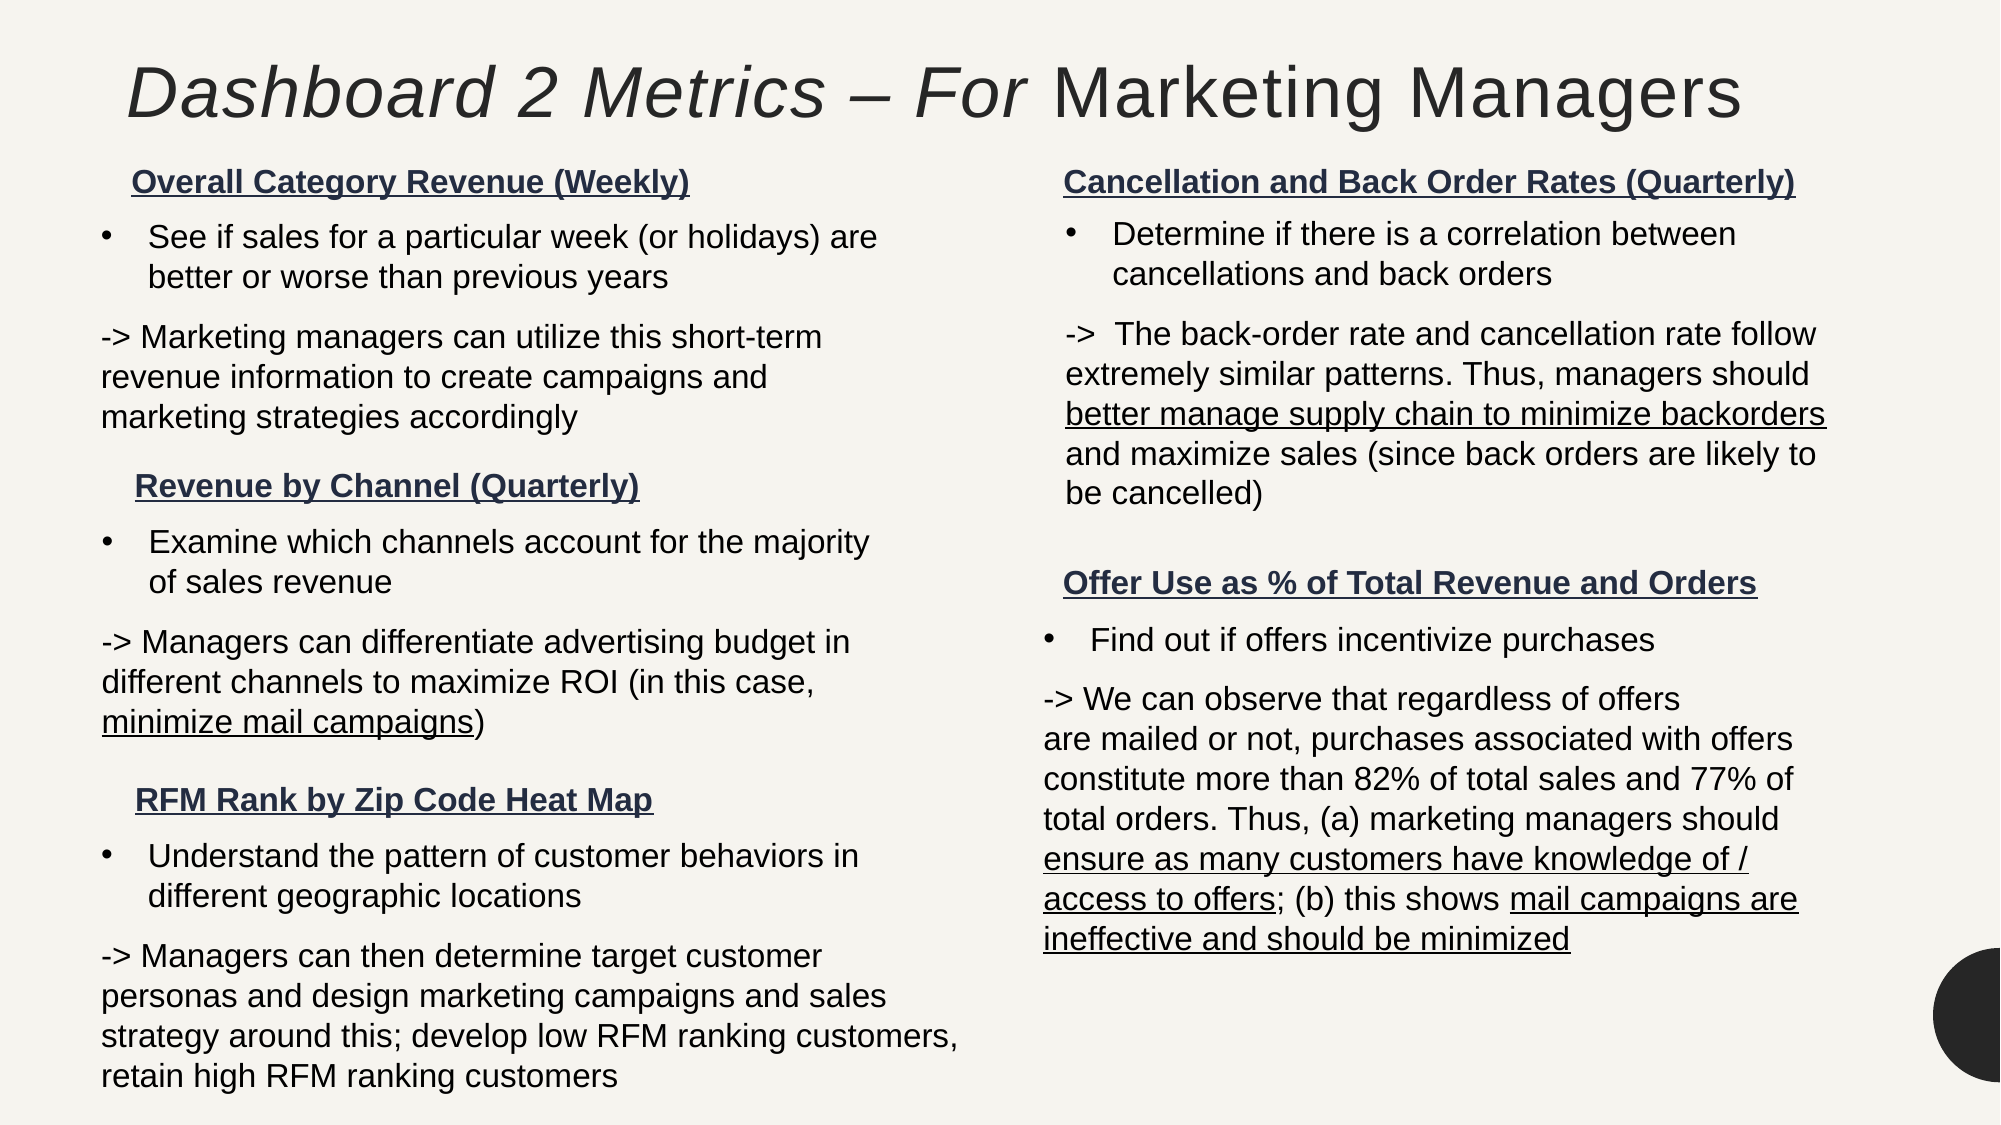

# Dashboard 2 Metrics – For Marketing Managers
Overall Category Revenue (Weekly)
Cancellation and Back Order Rates (Quarterly)
Determine if there is a correlation between cancellations and back orders

->  The back-order rate and cancellation rate follow extremely similar patterns. Thus, managers should better manage supply chain to minimize backorders and maximize sales (since back orders are likely to be cancelled)
See if sales for a particular week (or holidays) are better or worse than previous years

-> Marketing managers can utilize this short-term revenue information to create campaigns and marketing strategies accordingly
Revenue by Channel (Quarterly)
Examine which channels account for the majority of sales revenue

-> Managers can differentiate advertising budget in different channels to maximize ROI (in this case, minimize mail campaigns)
Offer Use as % of Total Revenue and Orders
Find out if offers incentivize purchases

-> We can observe that regardless of offers are mailed or not, purchases associated with offers constitute more than 82% of total sales and 77% of total orders. Thus, (a) marketing managers should ensure as many customers have knowledge of / access to offers; (b) this shows mail campaigns are ineffective and should be minimized
RFM Rank by Zip Code Heat Map
Understand the pattern of customer behaviors in different geographic locations

-> Managers can then determine target customer personas and design marketing campaigns and sales strategy around this; develop low RFM ranking customers, retain high RFM ranking customers